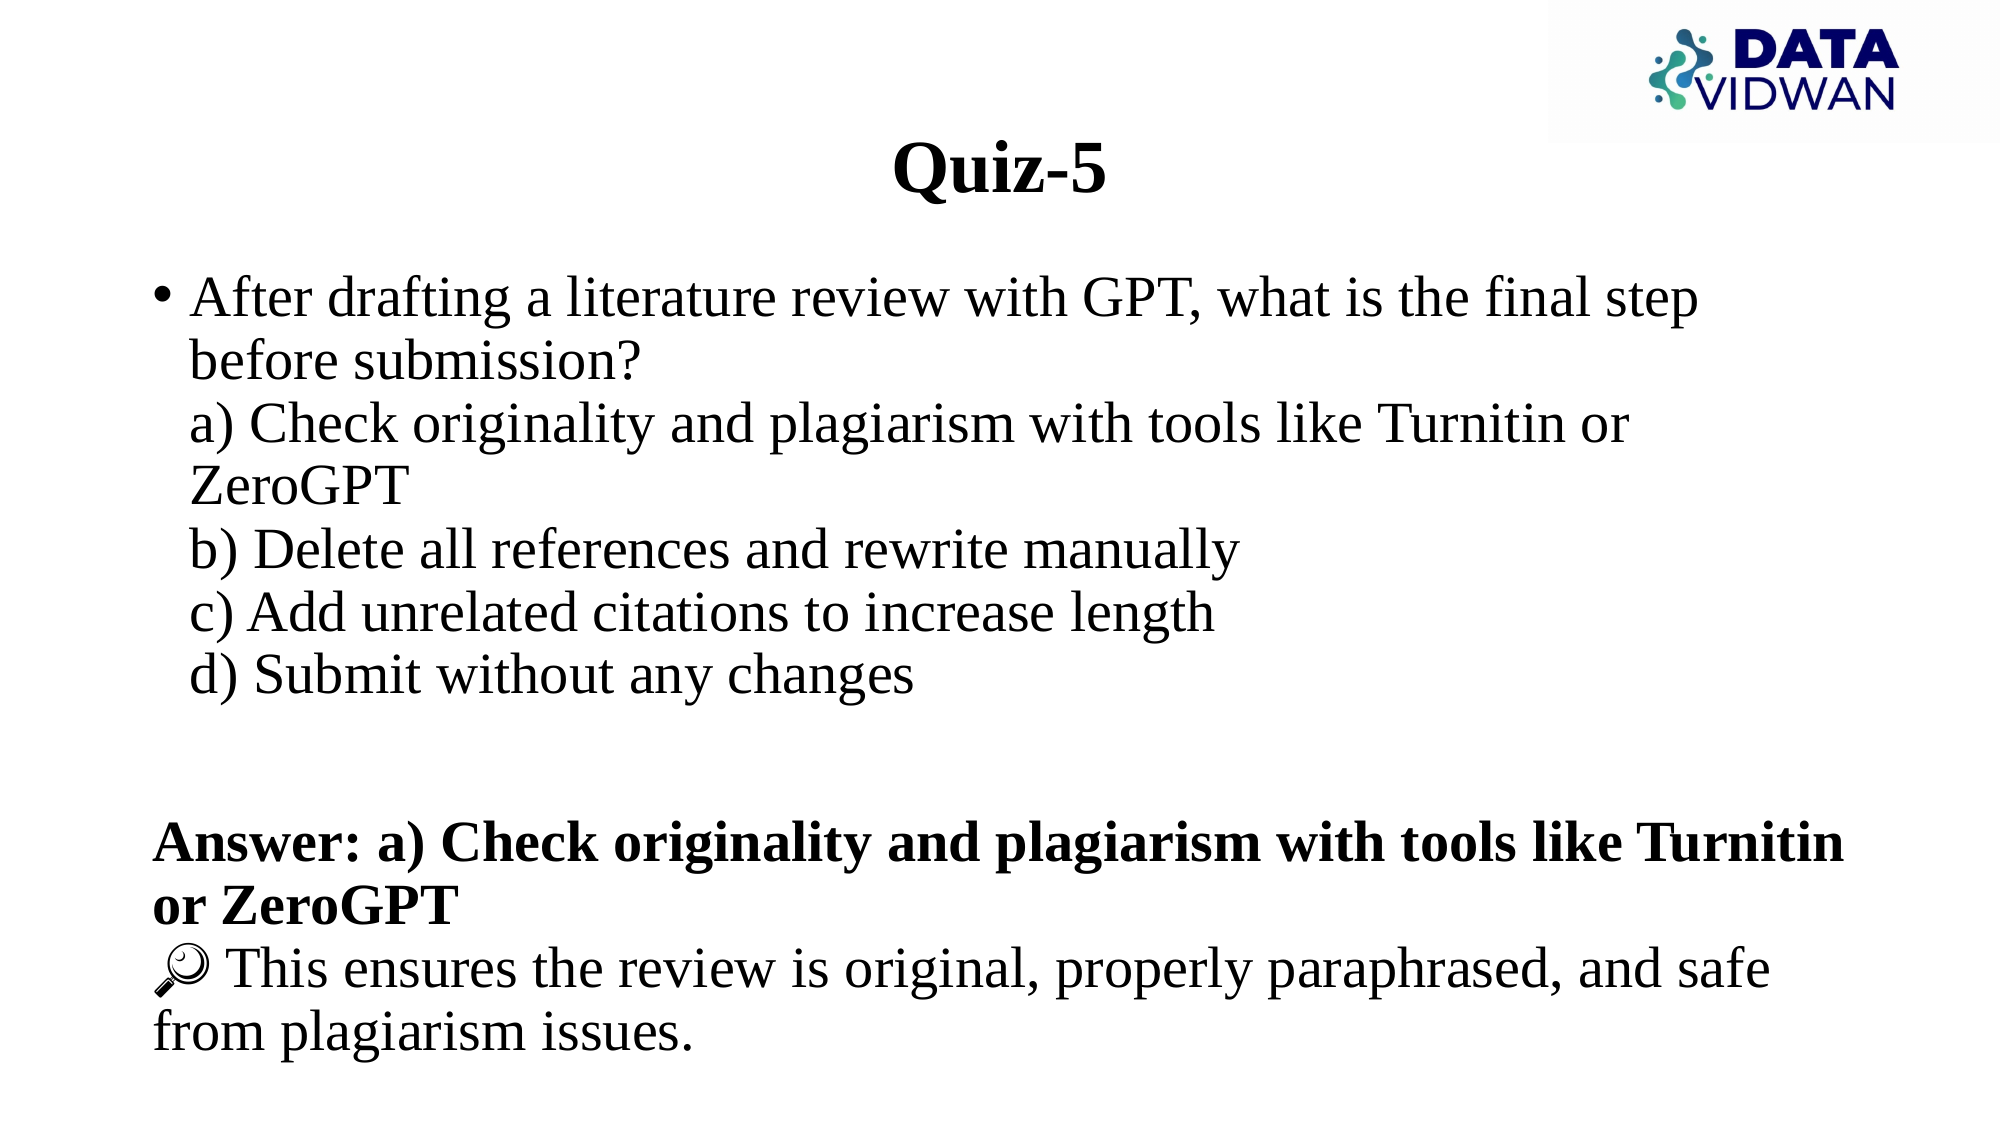

# Quiz-5
After drafting a literature review with GPT, what is the final step before submission?
a) Check originality and plagiarism with tools like Turnitin or ZeroGPT
b) Delete all references and rewrite manually
c) Add unrelated citations to increase length
d) Submit without any changes

Answer: a) Check originality and plagiarism with tools like Turnitin or ZeroGPT
🔎 This ensures the review is original, properly paraphrased, and safe from plagiarism issues.